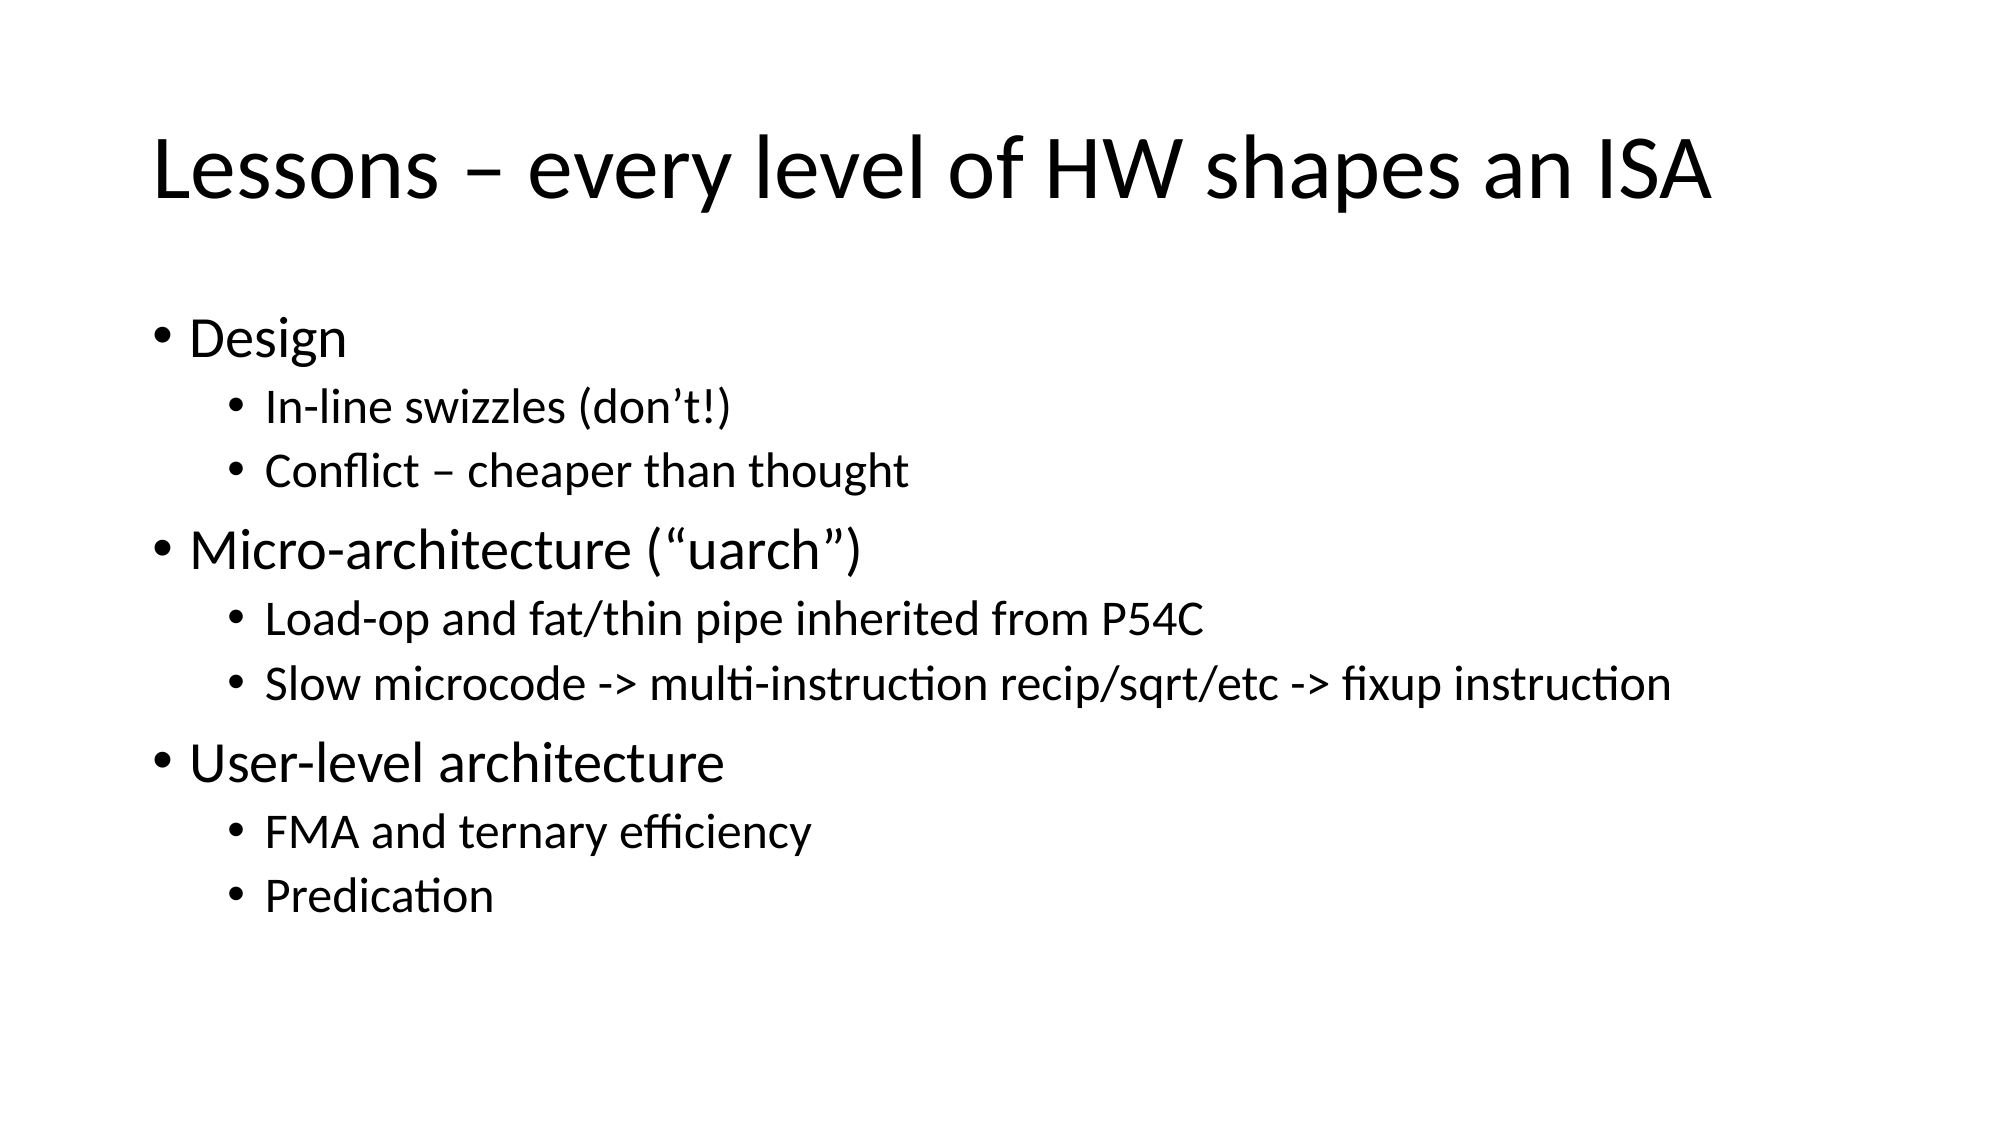

# Lessons – every level of HW shapes an ISA
Design
In-line swizzles (don’t!)
Conflict – cheaper than thought
Micro-architecture (“uarch”)
Load-op and fat/thin pipe inherited from P54C
Slow microcode -> multi-instruction recip/sqrt/etc -> fixup instruction
User-level architecture
FMA and ternary efficiency
Predication